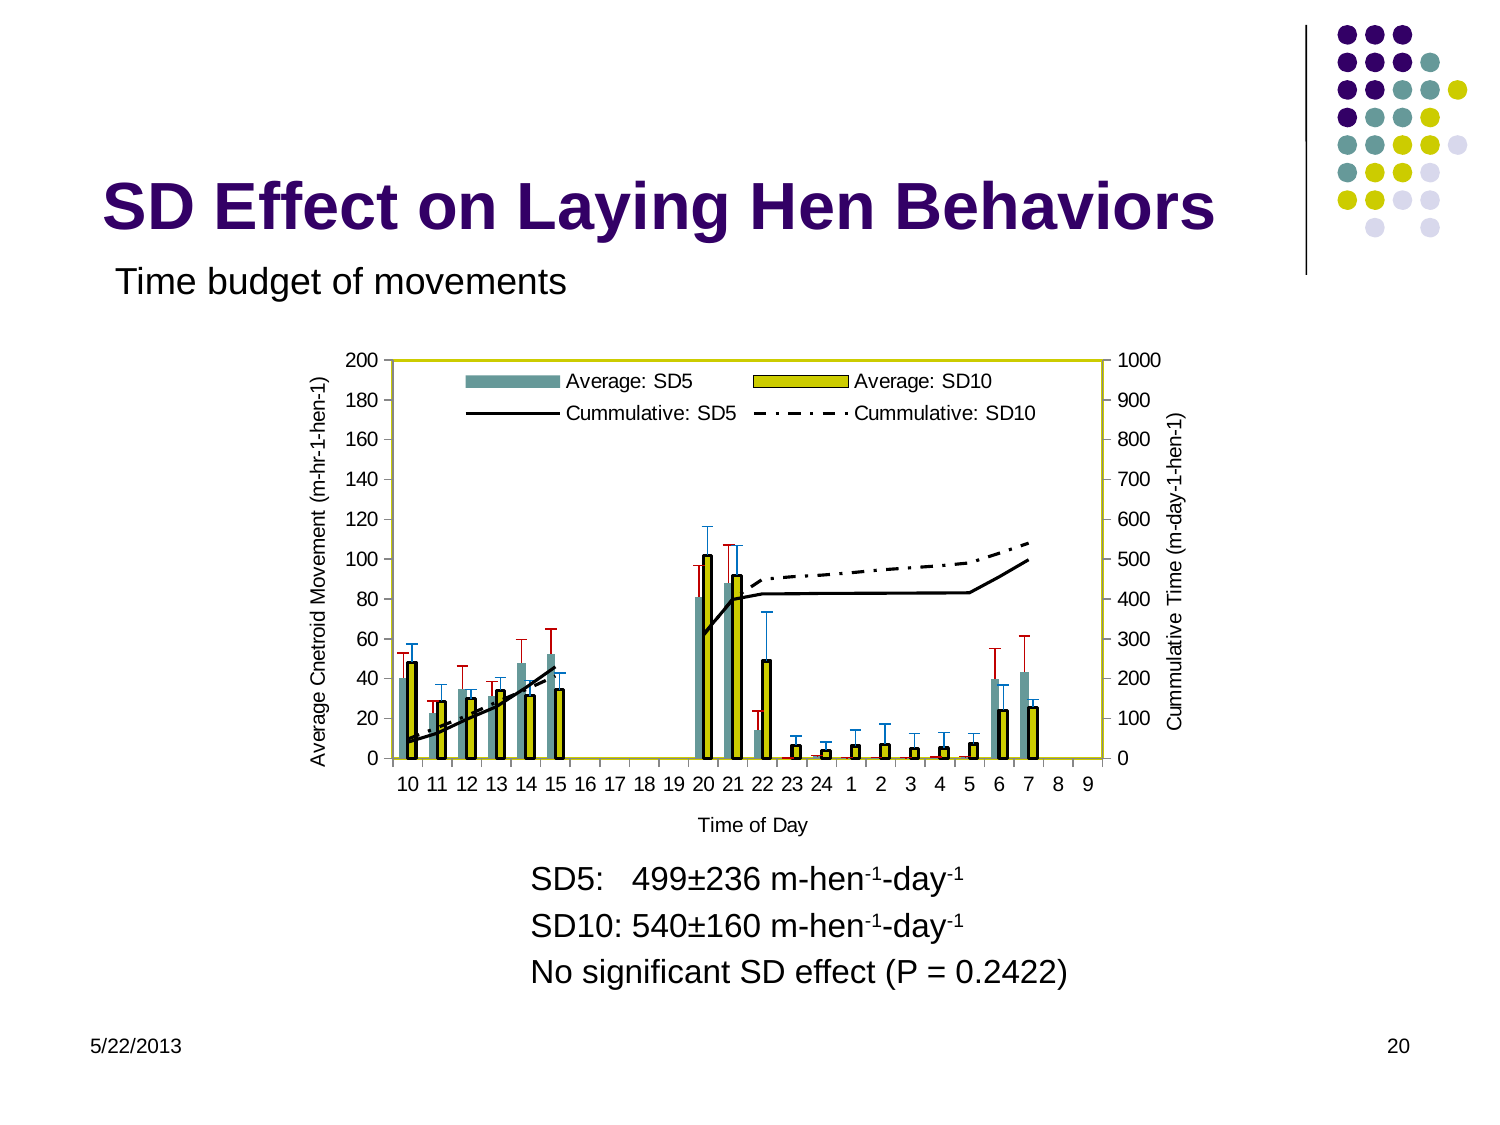

# SD Effect on Laying Hen Behaviors
Time budget of movements

### Chart

| Category |  |  |  |  |
|---|---|---|---|---|
| 10 | 40.25988004557292 | 48.13200000000001 | 40.25988004557292 | 48.13200000000001 |
| 11 | 22.659333333333333 | 28.68533333333334 | 62.91921337890625 | 76.81733333333335 |
| 12 | 35.034 | 29.981333333333332 | 97.95321337890624 | 106.79866666666669 |
| 13 | 31.51967350260416 | 34.086666666666666 | 129.4728868815104 | 140.88533333333336 |
| 14 | 47.96666666666667 | 31.421999999999993 | 177.43955354817706 | 172.30733333333336 |
| 15 | 52.346666666666664 | 34.35466666666666 | 229.78622021484372 | 206.66200000000003 |
| 16 | None | None | None | None |
| 17 | None | None | None | None |
| 18 | None | None | None | None |
| 19 | None | None | None | None |
| 20 | 81.05333333333331 | 101.89933333333333 | 310.83955354817704 | 308.5613333333334 |
| 21 | 88.10466666666665 | 91.99133333333333 | 398.94422021484365 | 400.5526666666667 |
| 22 | 14.138839453125028 | 48.899521484375 | 413.08305966796866 | 449.4521881510417 |
| 23 | 0.1651735677083343 | 6.581119791666667 | 413.248233235677 | 456.03330794270835 |
| 24 | 0.9401656510416652 | 3.9376419270833334 | 414.18839888671863 | 459.9709498697917 |
| 1 | 0.20739444010413596 | 6.165786458333334 | 414.39579332682274 | 466.13673632812504 |
| 2 | 0.3182213802083279 | 7.140009114583334 | 414.7140147070311 | 473.2767454427084 |
| 3 | 0.1927606510416675 | 5.129313802083333 | 414.90677535807276 | 478.4060592447917 |
| 4 | 0.34473192708333467 | 5.146298177083333 | 415.2515072851561 | 483.55235742187506 |
| 5 | 0.5038612760416665 | 7.161334635416665 | 415.75536856119777 | 490.7136920572917 |
| 6 | 39.812000000000005 | 24.152059895833336 | 455.5673685611978 | 514.865751953125 |
| 7 | 43.149333333333324 | 25.609999999999996 | 498.7167018945311 | 540.475751953125 |
| 8 | None | None | None | None |
| 9 | None | None | None | None |
SD5:   499±236 m-hen-1-day-1
SD10: 540±160 m-hen-1-day-1
No significant SD effect (P = 0.2422)
5/22/2013
20